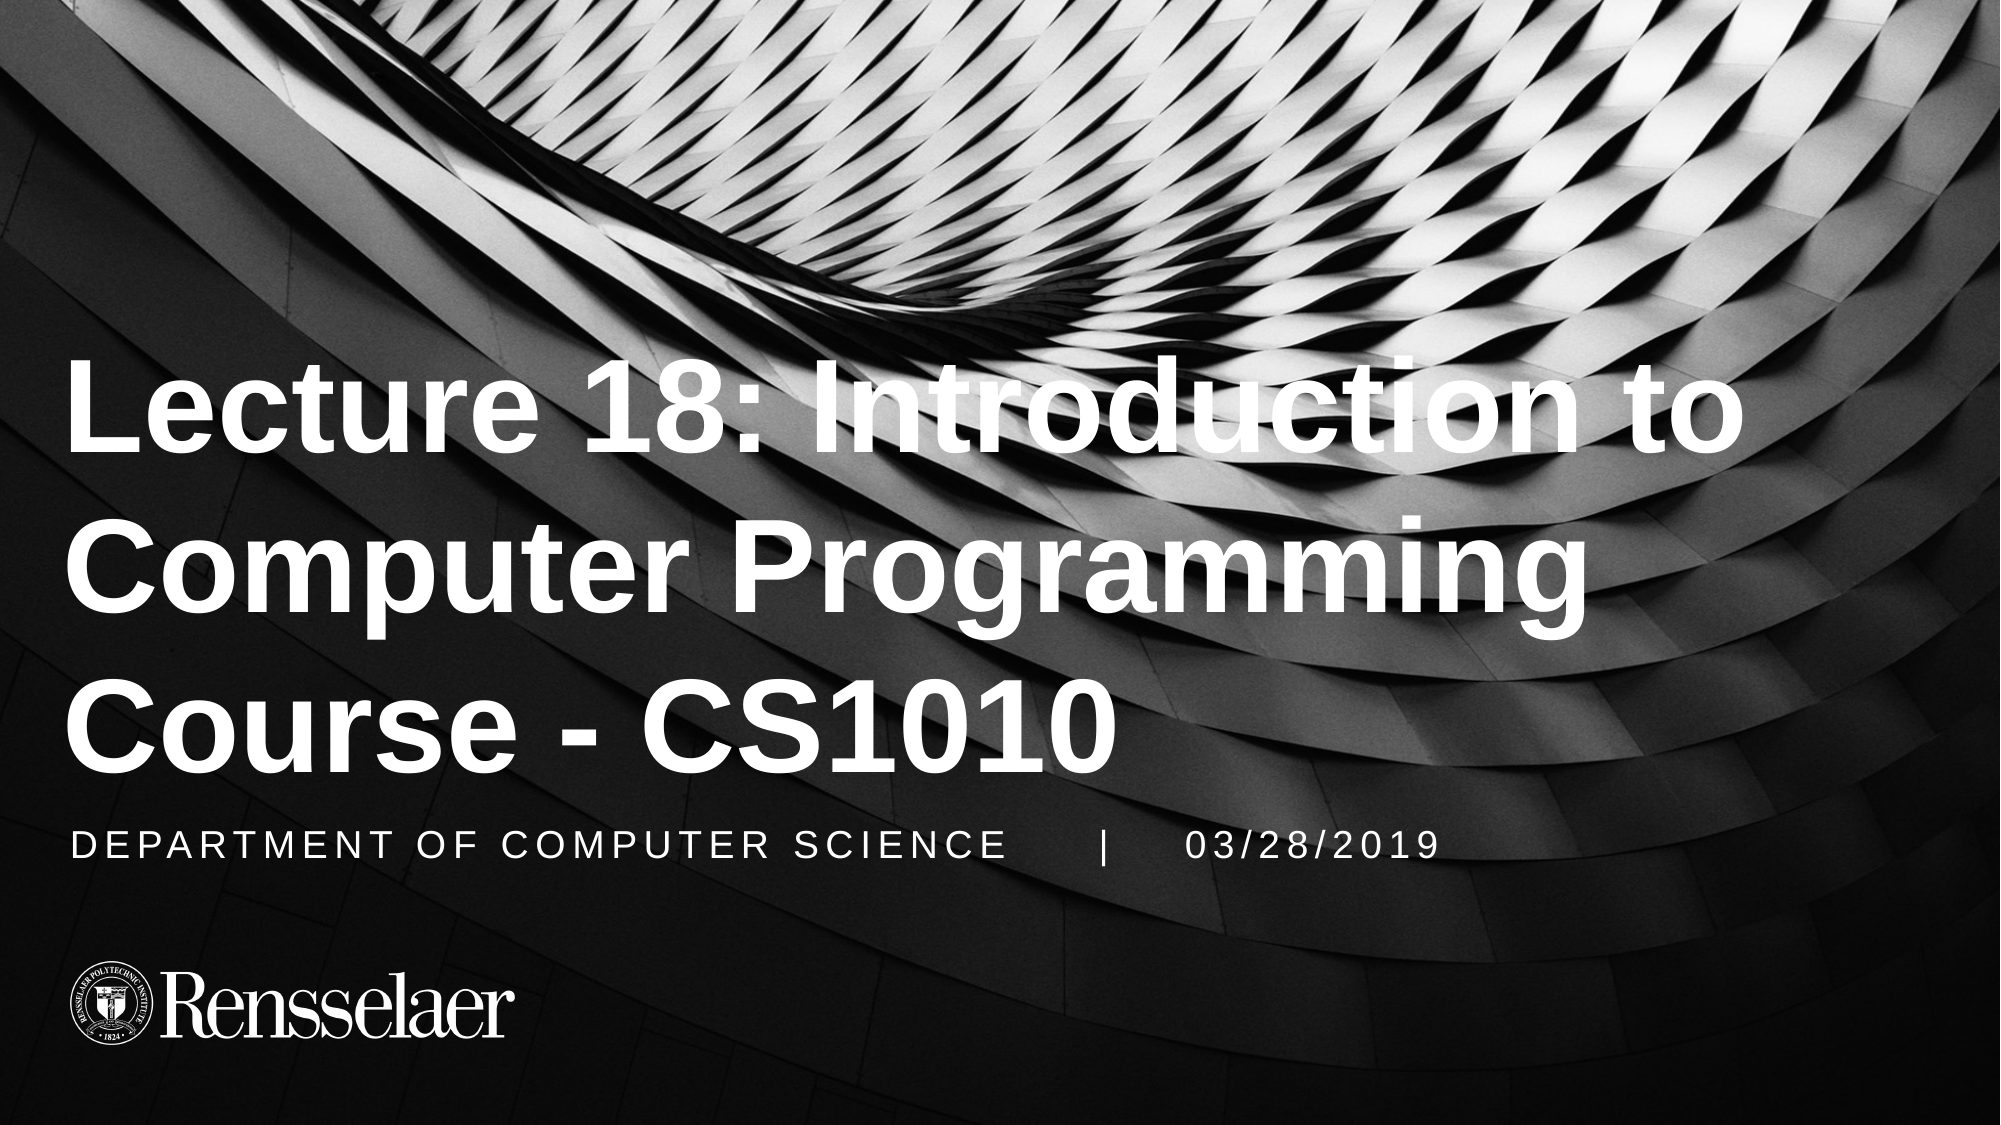

# Lecture 18: Introduction to Computer Programming Course - CS1010
DEPARTMENT OF COMPUTER SCIENCE     |    03/28/2019